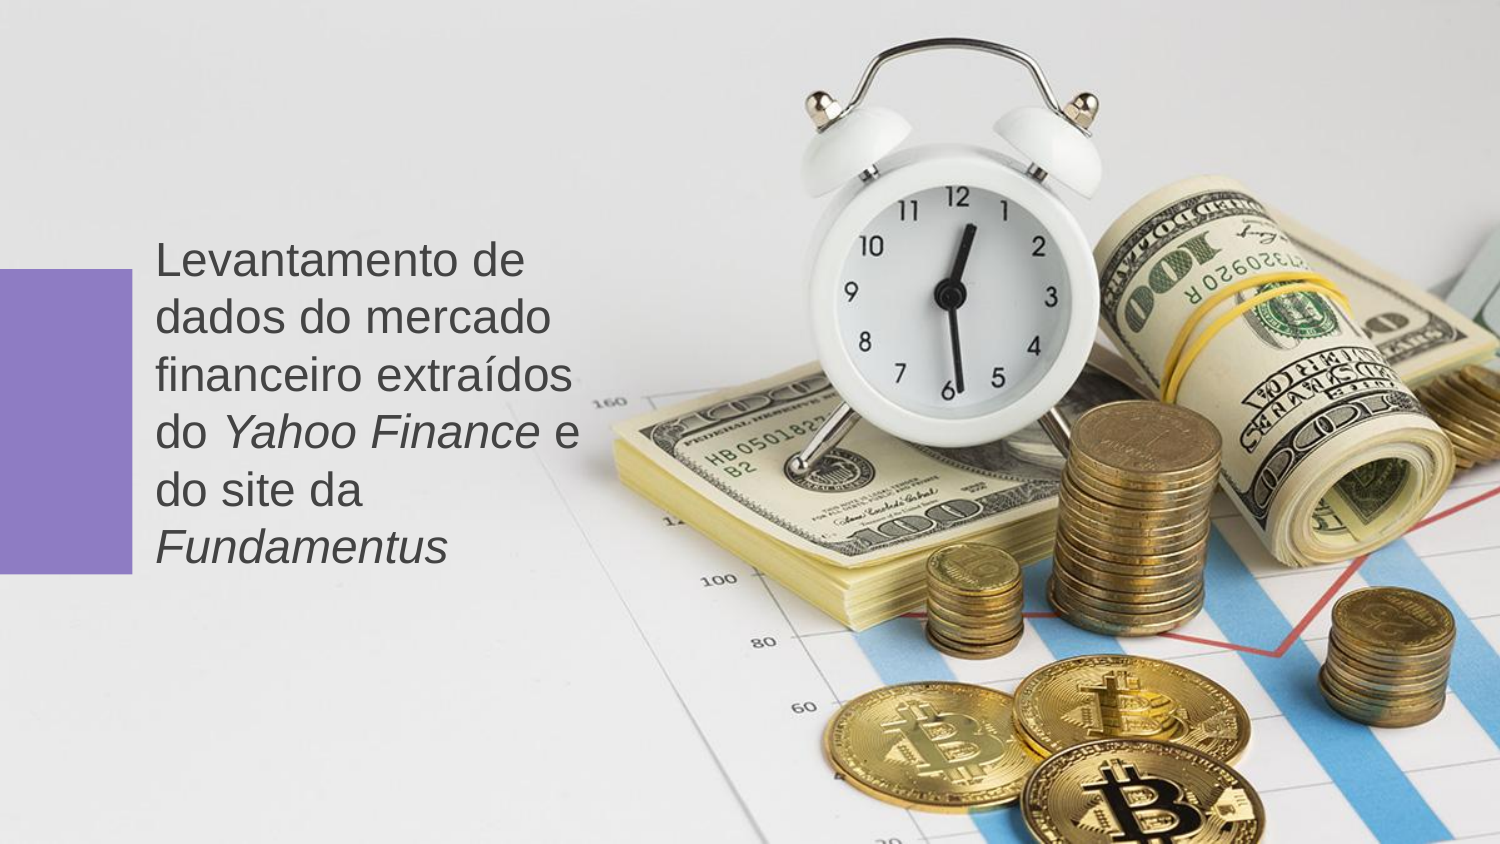

# Levantamento de dados do mercado financeiro extraídos do Yahoo Finance e do site da Fundamentus